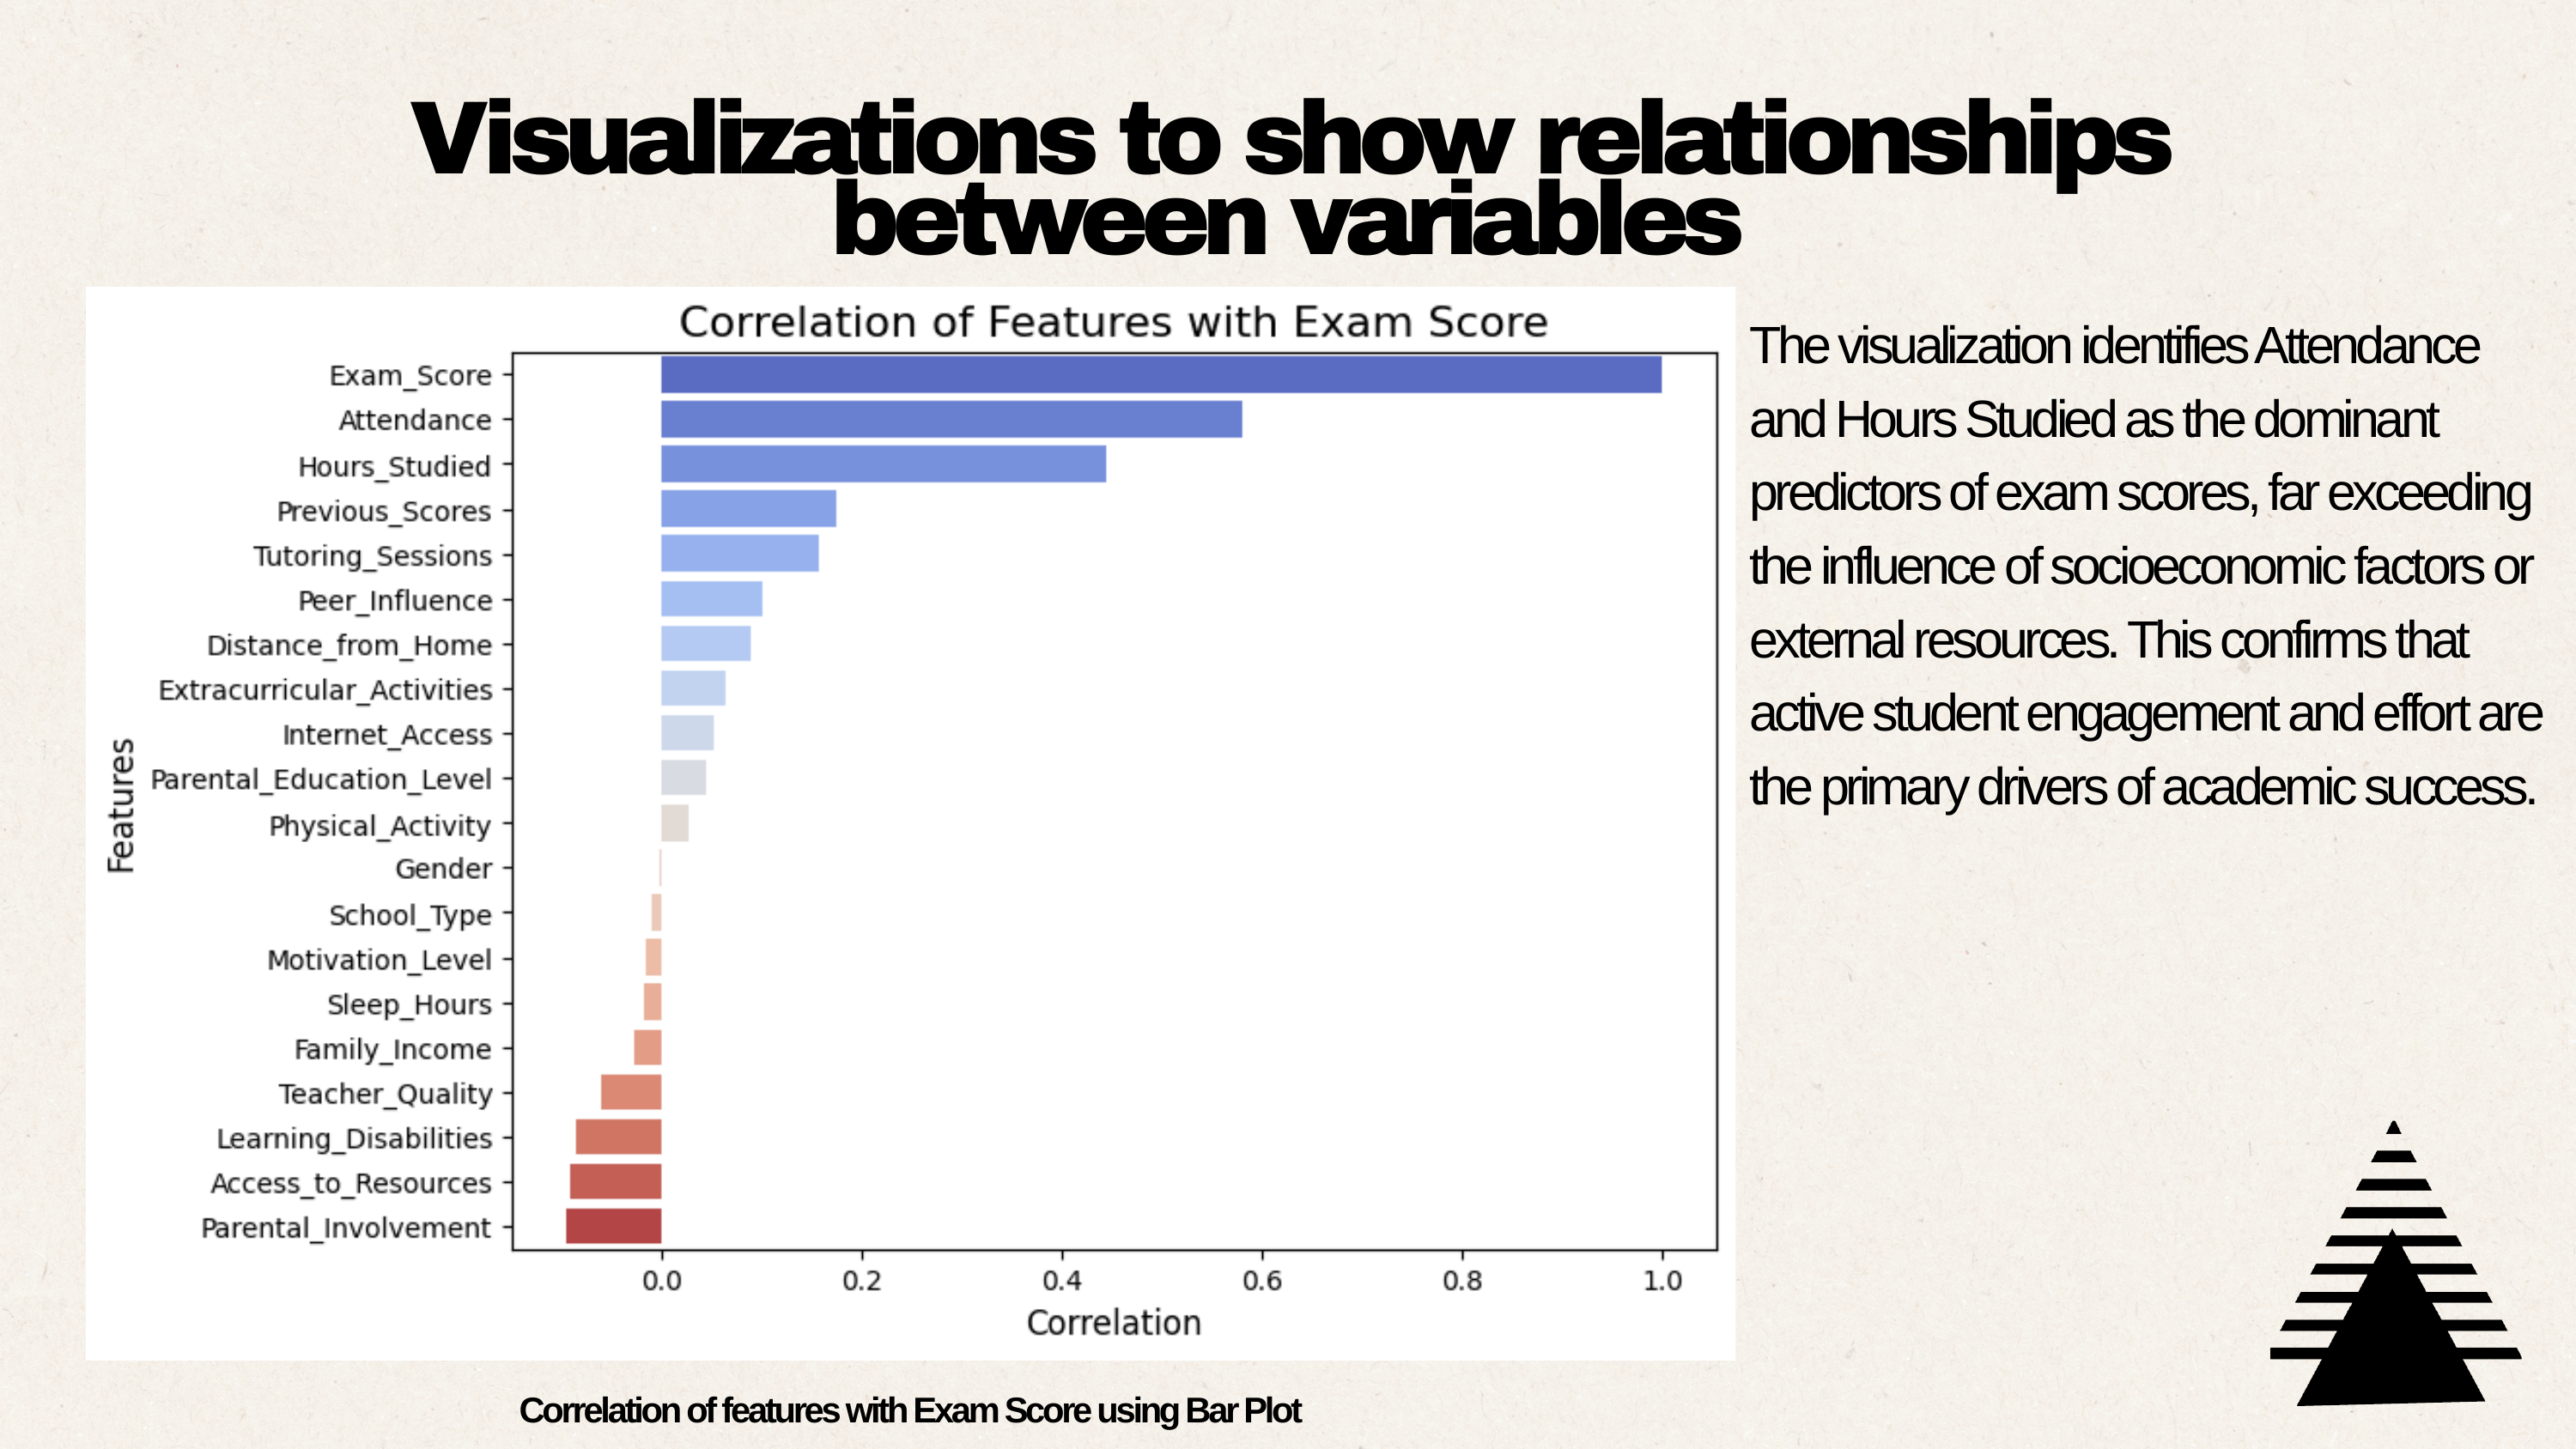

Visualizations to show relationships between variables

The visualization identifies Attendance and Hours Studied as the dominant predictors of exam scores, far exceeding the influence of socioeconomic factors or external resources. This confirms that active student engagement and effort are the primary drivers of academic success.

Correlation of features with Exam Score using Bar Plot